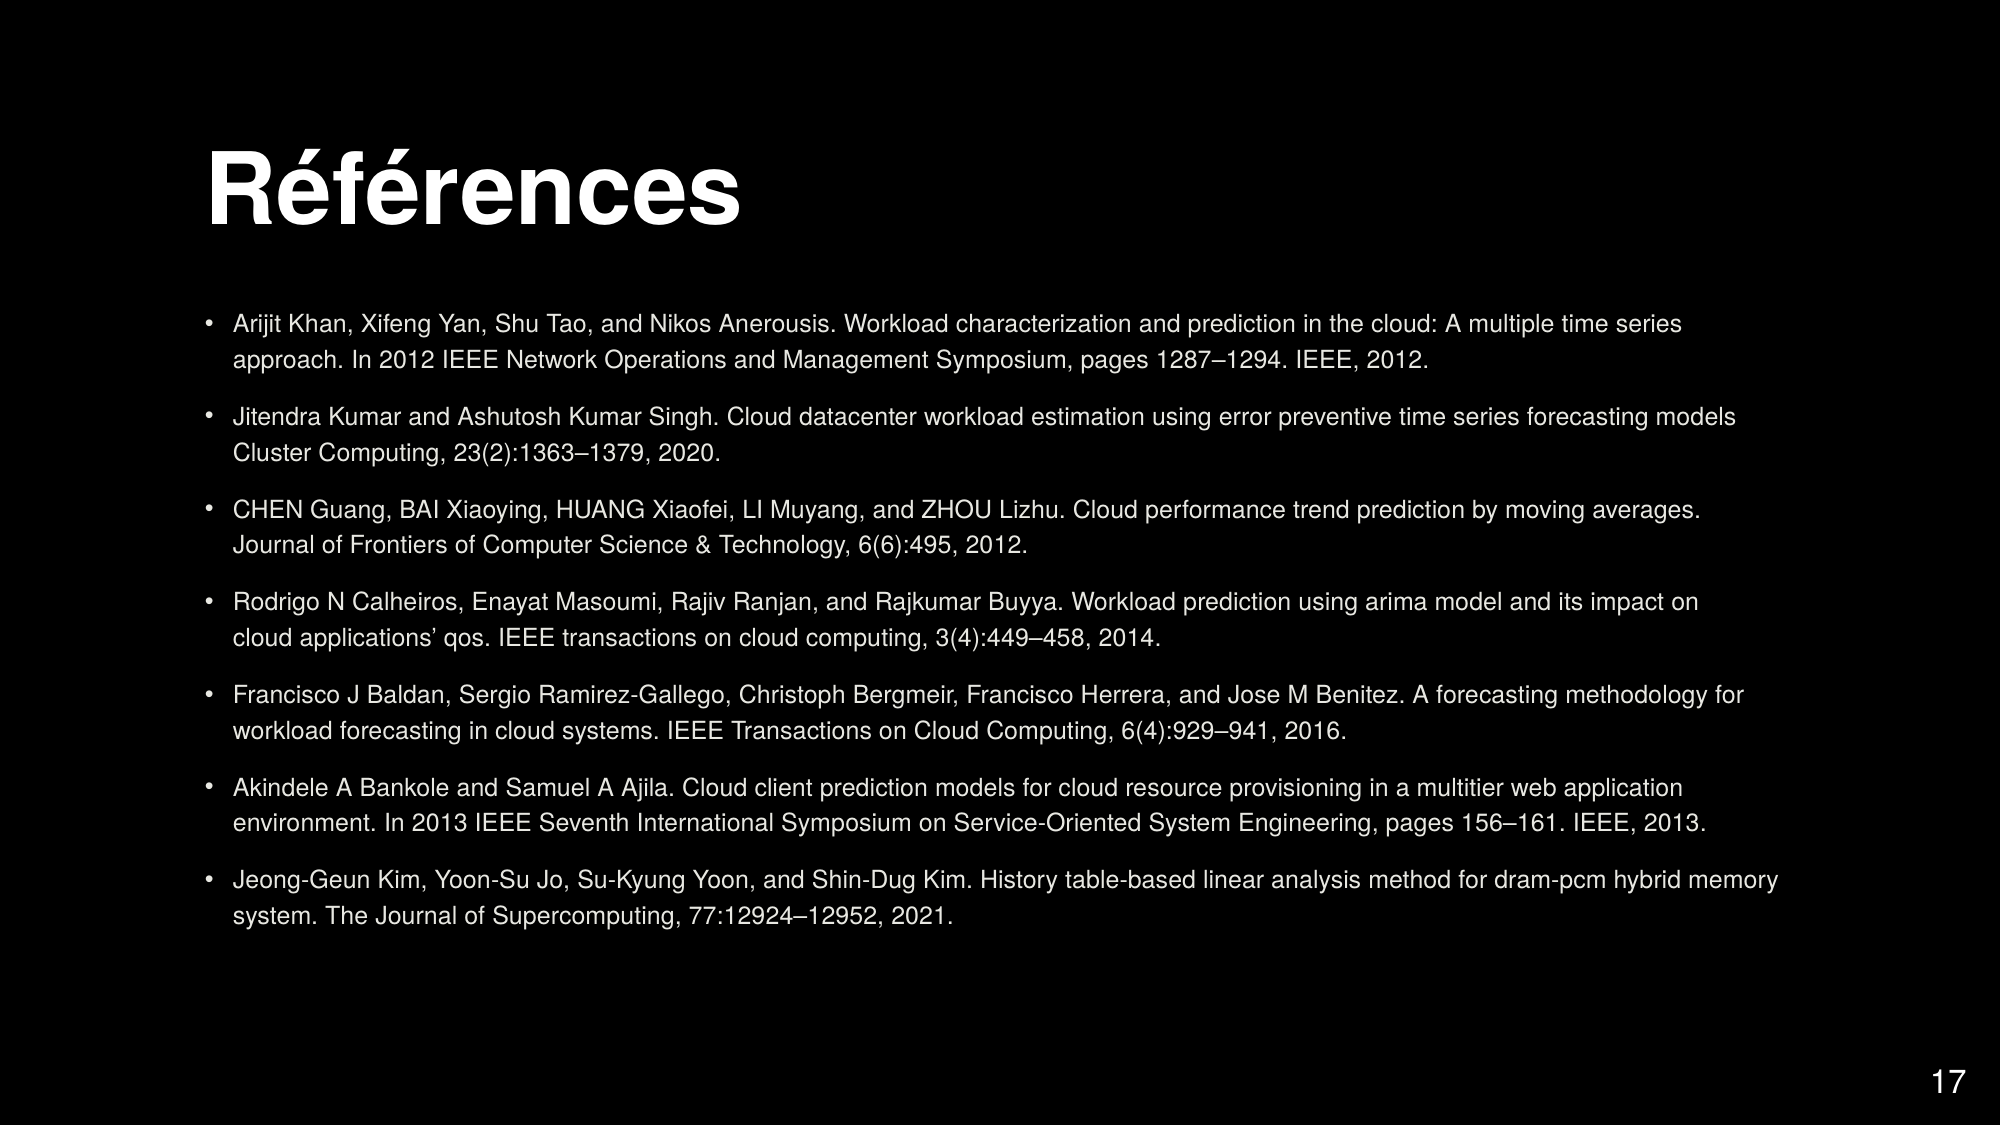

# Références
Arijit Khan, Xifeng Yan, Shu Tao, and Nikos Anerousis. Workload characterization and prediction in the cloud: A multiple time series approach. In 2012 IEEE Network Operations and Management Symposium, pages 1287–1294. IEEE, 2012.
Jitendra Kumar and Ashutosh Kumar Singh. Cloud datacenter workload estimation using error preventive time series forecasting models  Cluster Computing, 23(2):1363–1379, 2020.
CHEN Guang, BAI Xiaoying, HUANG Xiaofei, LI Muyang, and ZHOU Lizhu. Cloud performance trend prediction by moving averages.
Journal of Frontiers of Computer Science & Technology, 6(6):495, 2012.
Rodrigo N Calheiros, Enayat Masoumi, Rajiv Ranjan, and Rajkumar Buyya. Workload prediction using arima model and its impact on
cloud applications’ qos. IEEE transactions on cloud computing, 3(4):449–458, 2014.
Francisco J Baldan, Sergio Ramirez-Gallego, Christoph Bergmeir, Francisco Herrera, and Jose M Benitez. A forecasting methodology for workload forecasting in cloud systems. IEEE Transactions on Cloud Computing, 6(4):929–941, 2016.
Akindele A Bankole and Samuel A Ajila. Cloud client prediction models for cloud resource provisioning in a multitier web application environment. In 2013 IEEE Seventh International Symposium on Service-Oriented System Engineering, pages 156–161. IEEE, 2013.
Jeong-Geun Kim, Yoon-Su Jo, Su-Kyung Yoon, and Shin-Dug Kim. History table-based linear analysis method for dram-pcm hybrid memory system. The Journal of Supercomputing, 77:12924–12952, 2021.
17